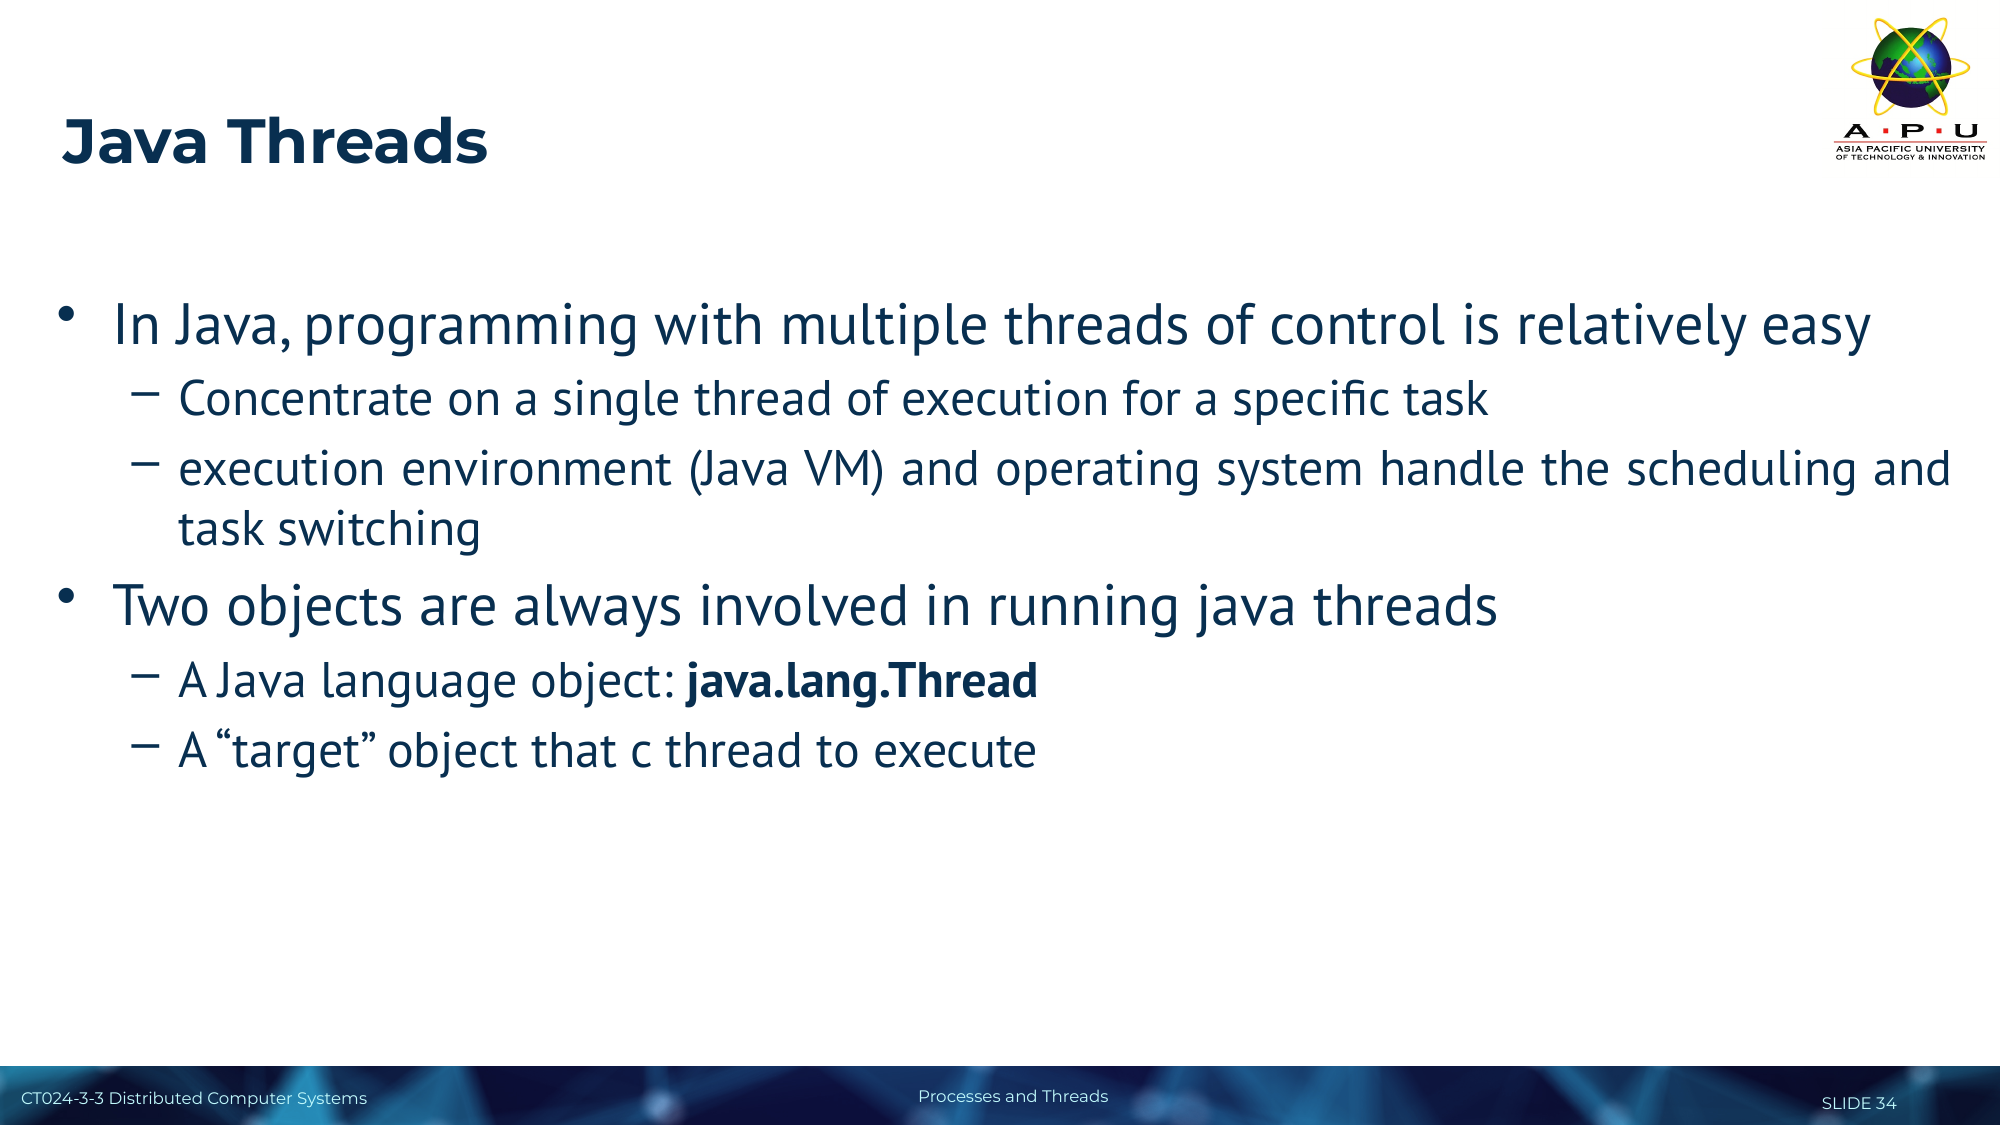

# Java Threads
In Java, programming with multiple threads of control is relatively easy
Concentrate on a single thread of execution for a specific task
execution environment (Java VM) and operating system handle the scheduling and task switching
Two objects are always involved in running java threads
A Java language object: java.lang.Thread
A “target” object that c thread to execute